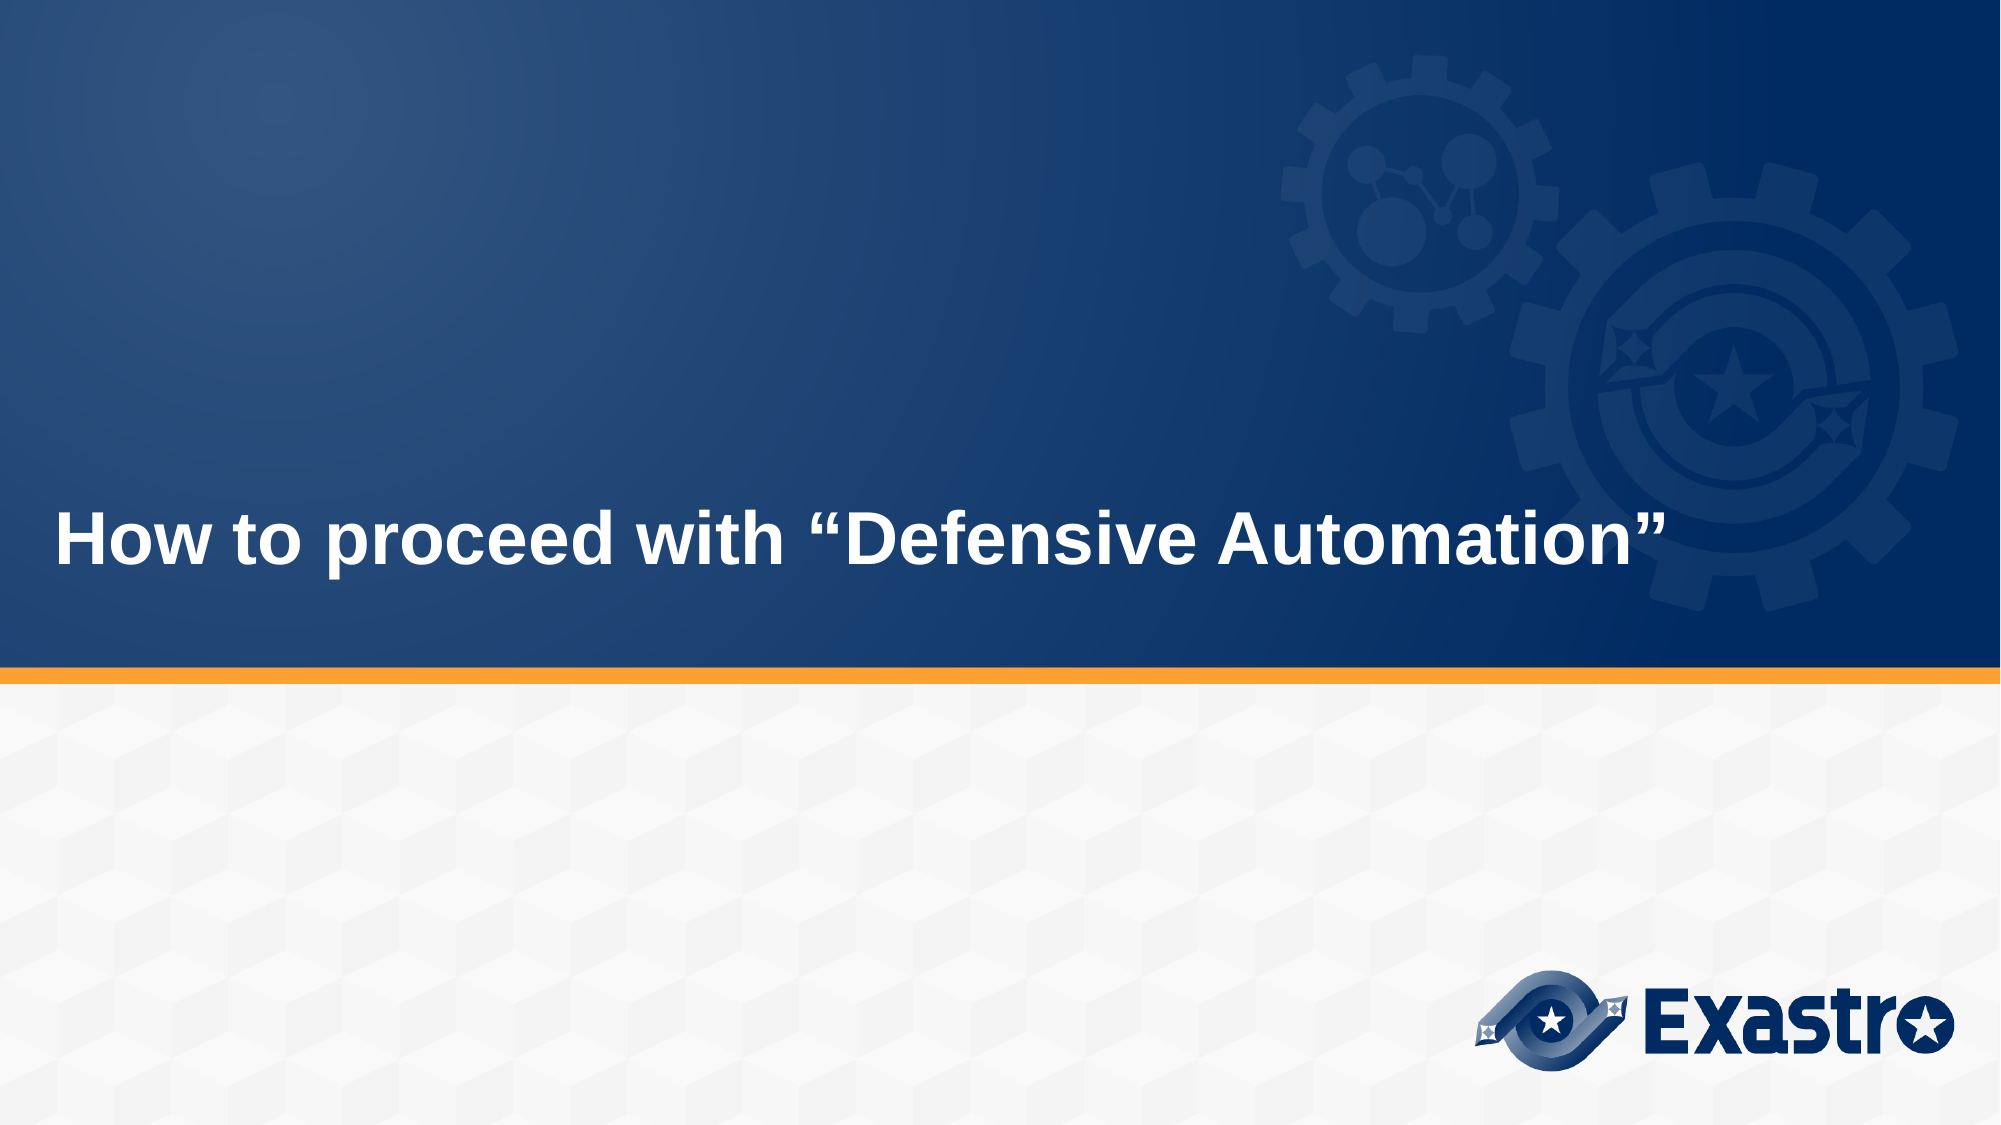

# How to proceed with “Defensive Automation”